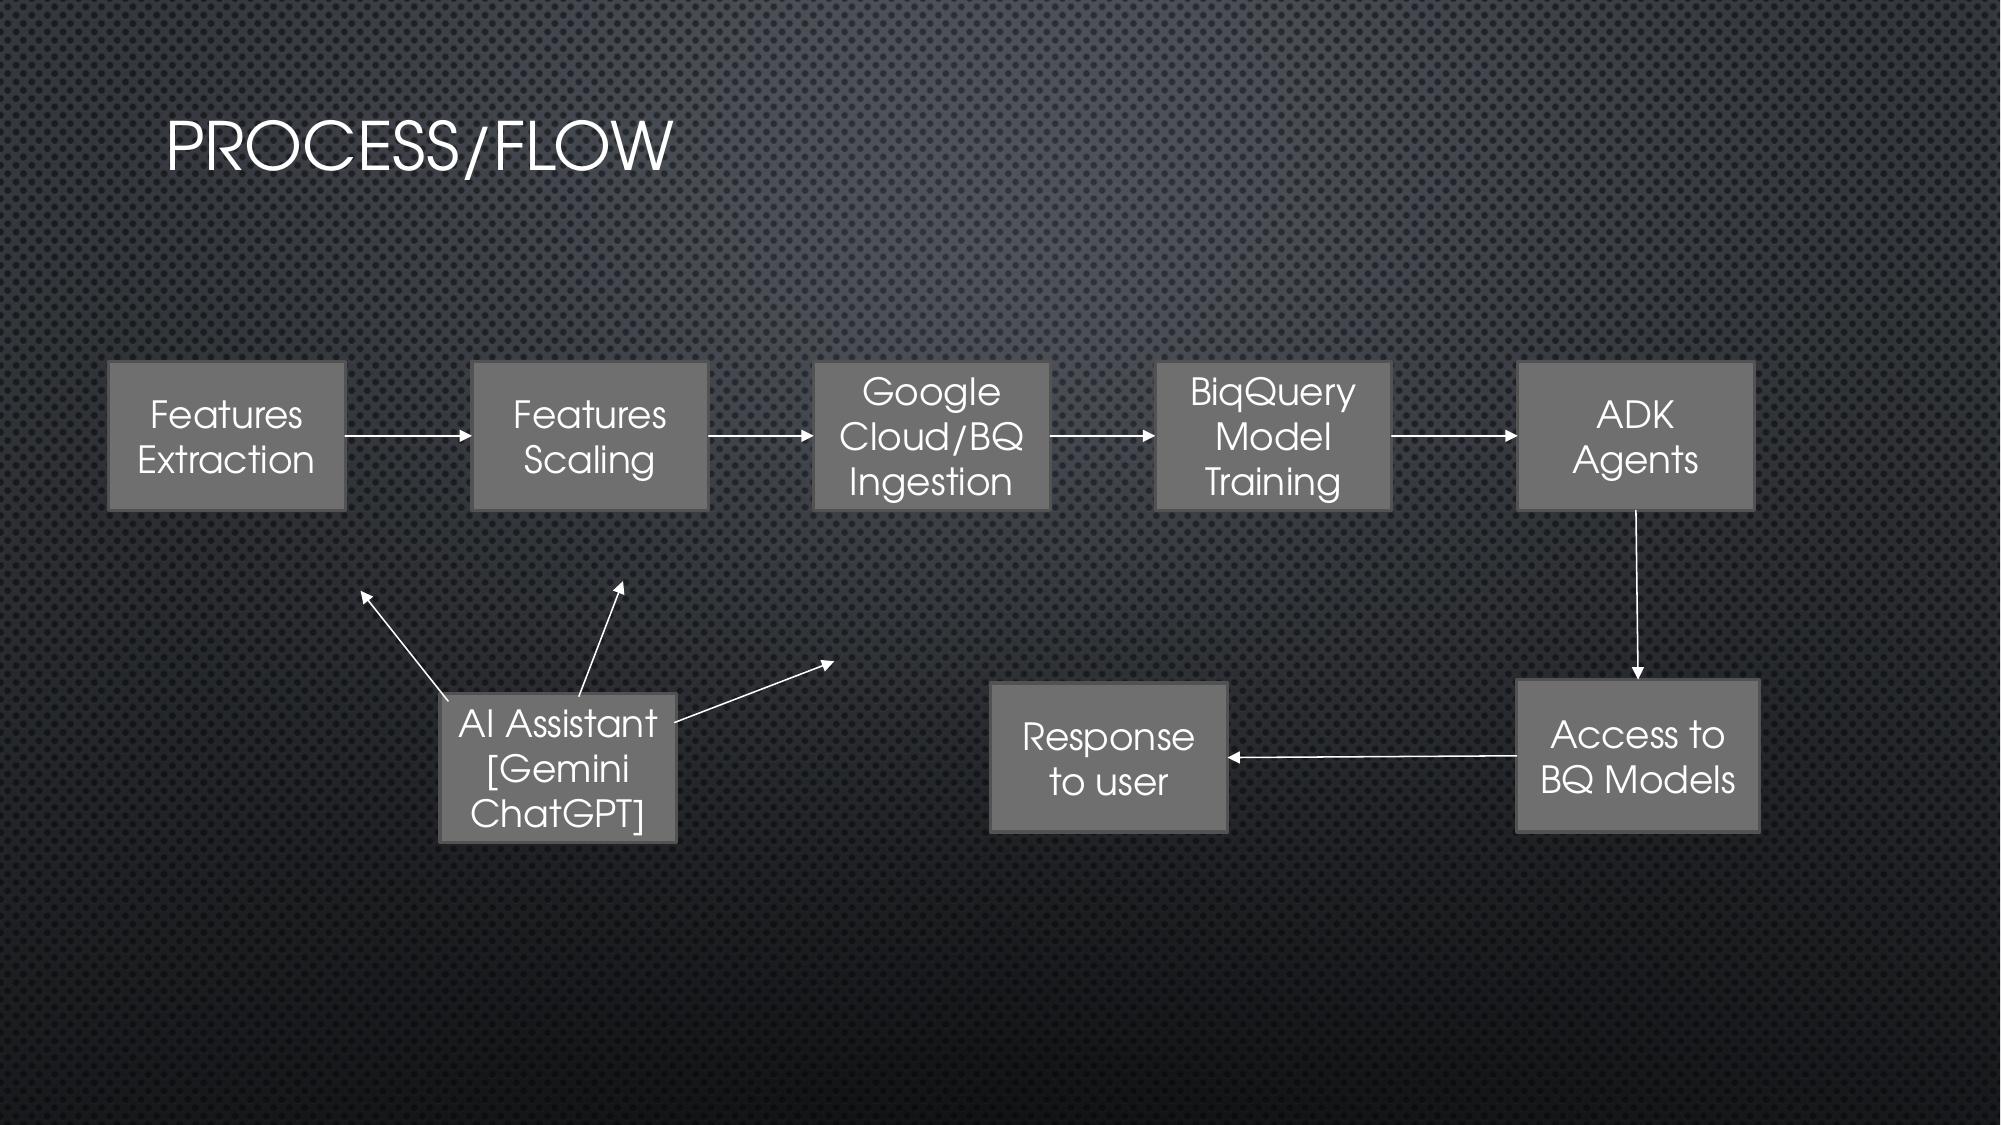

# Process/Flow
Features Extraction
BiqQuery Model Training
ADK Agents
Features Scaling
Google Cloud/BQ Ingestion
Access to BQ Models
Response to user
AI Assistant [Gemini
ChatGPT]